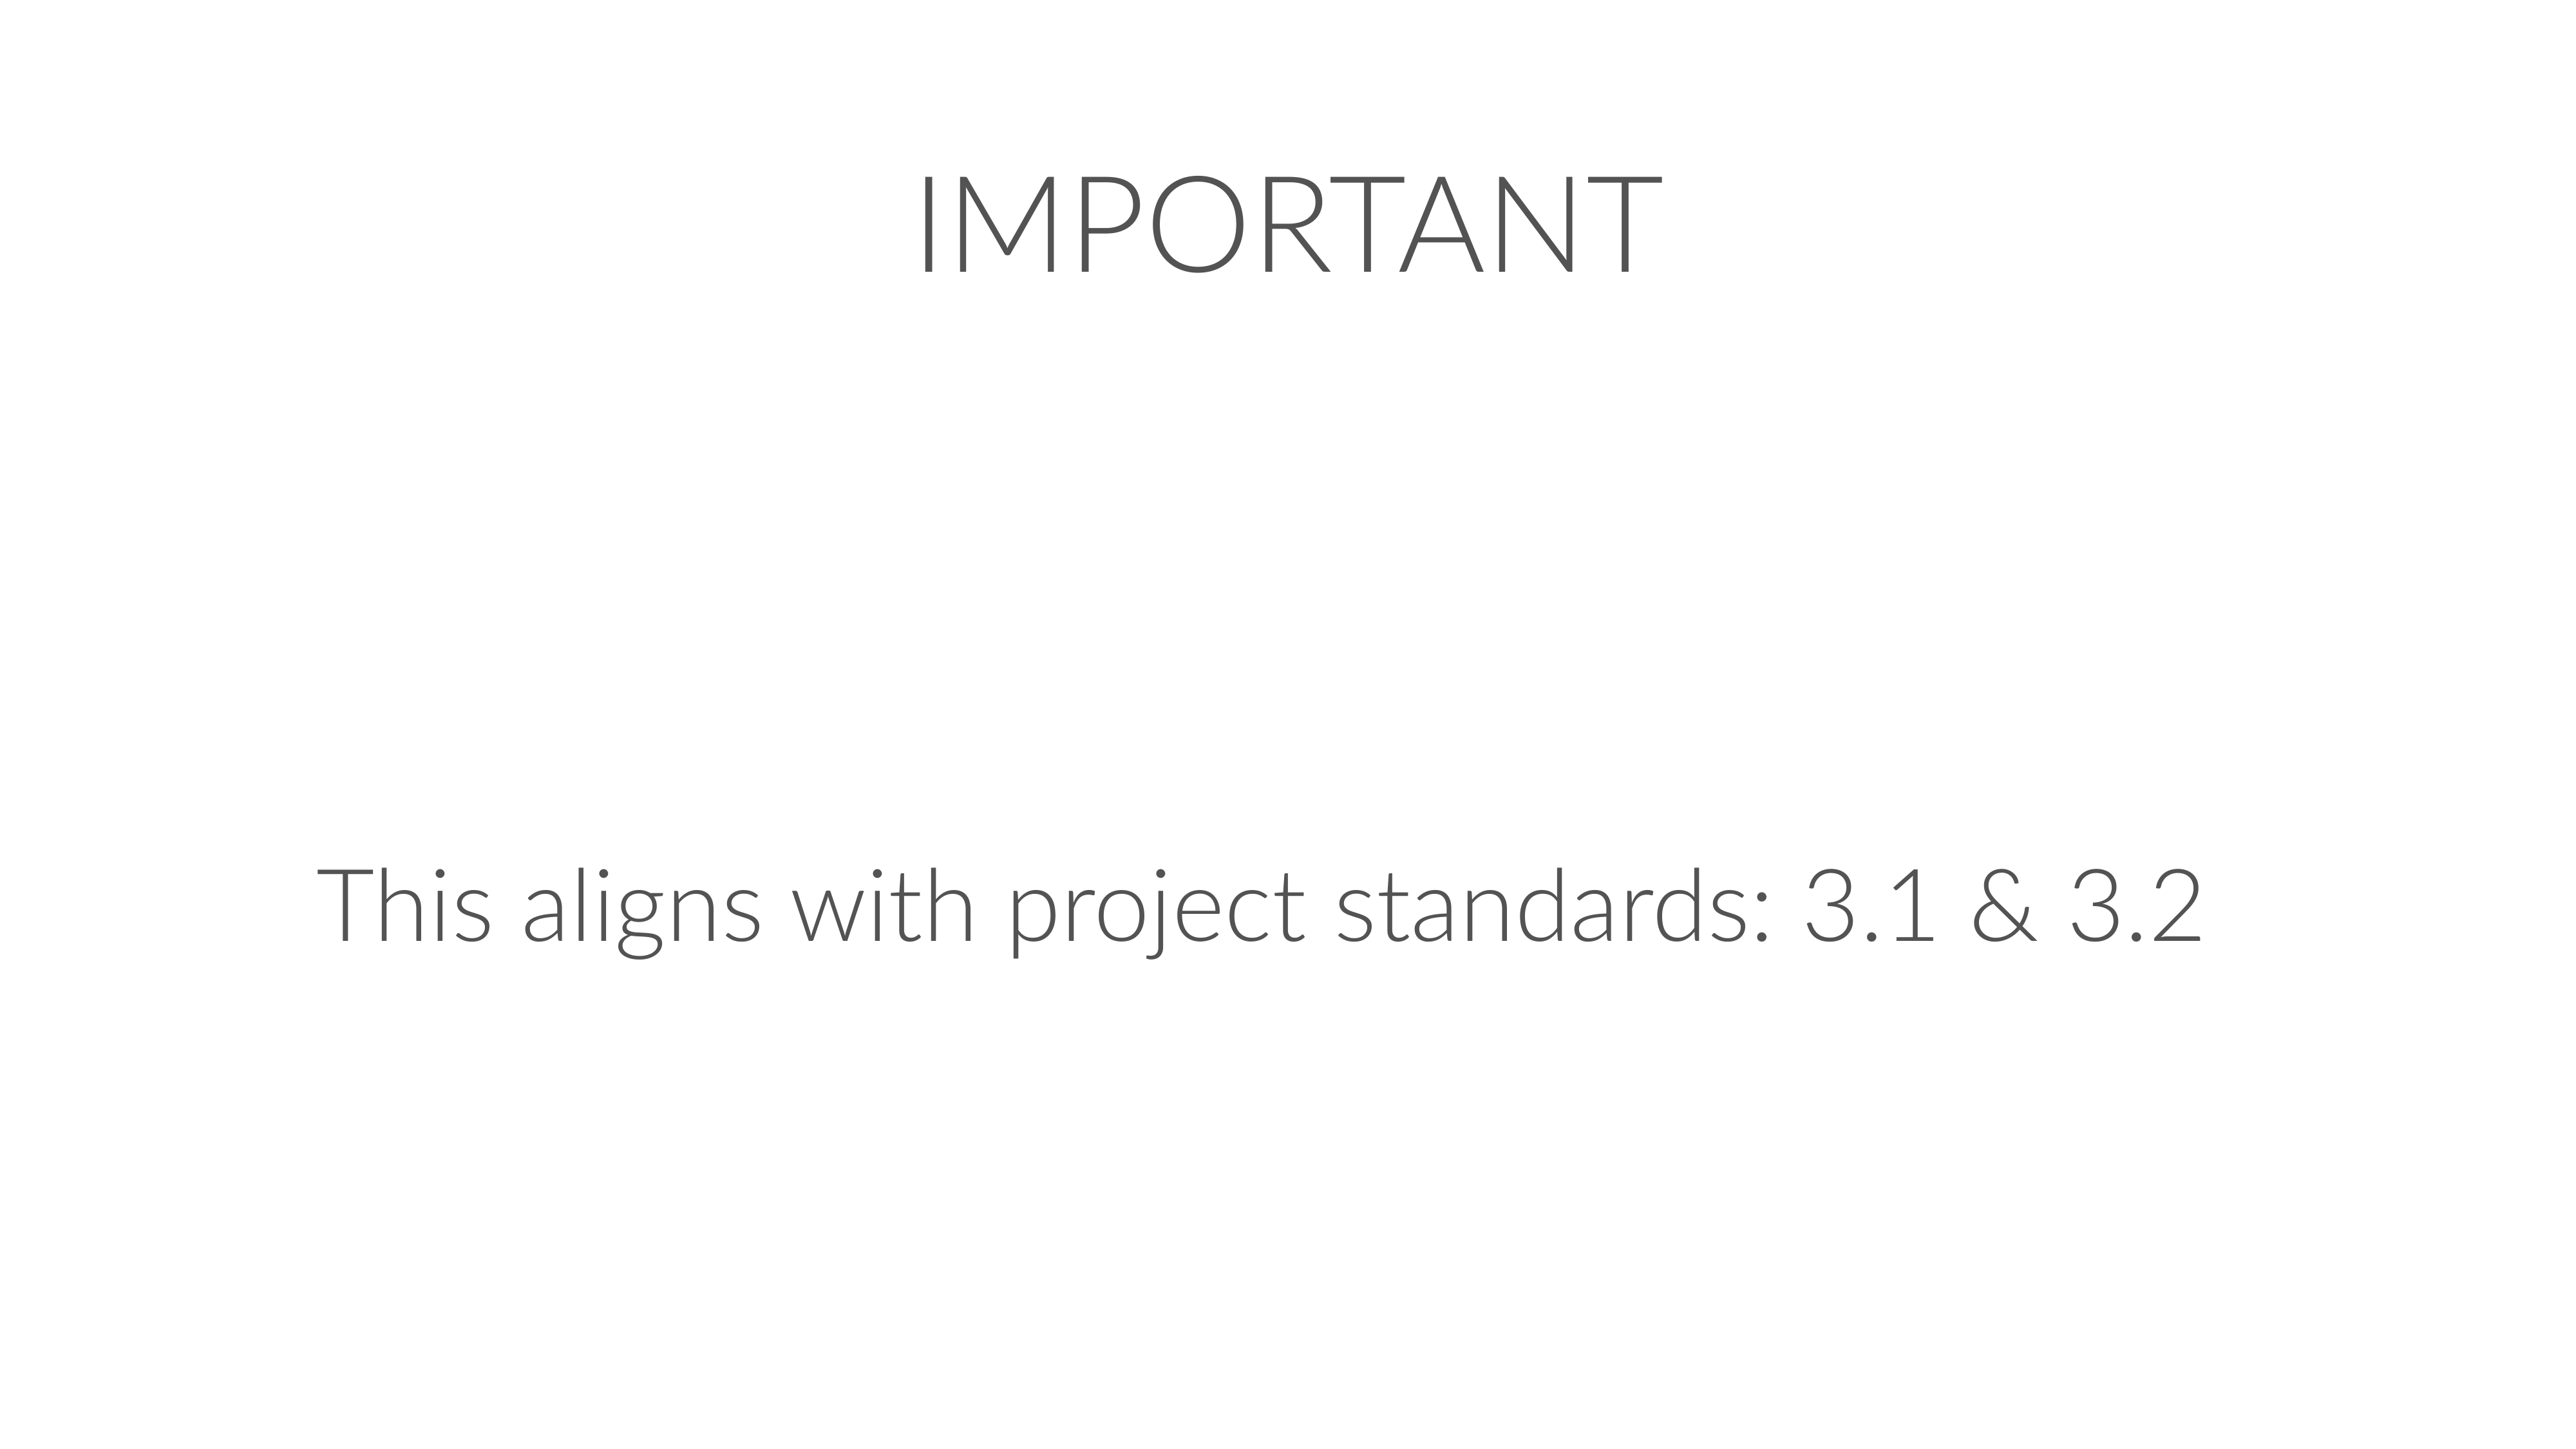

# important
This aligns with project standards: 3.1 & 3.2